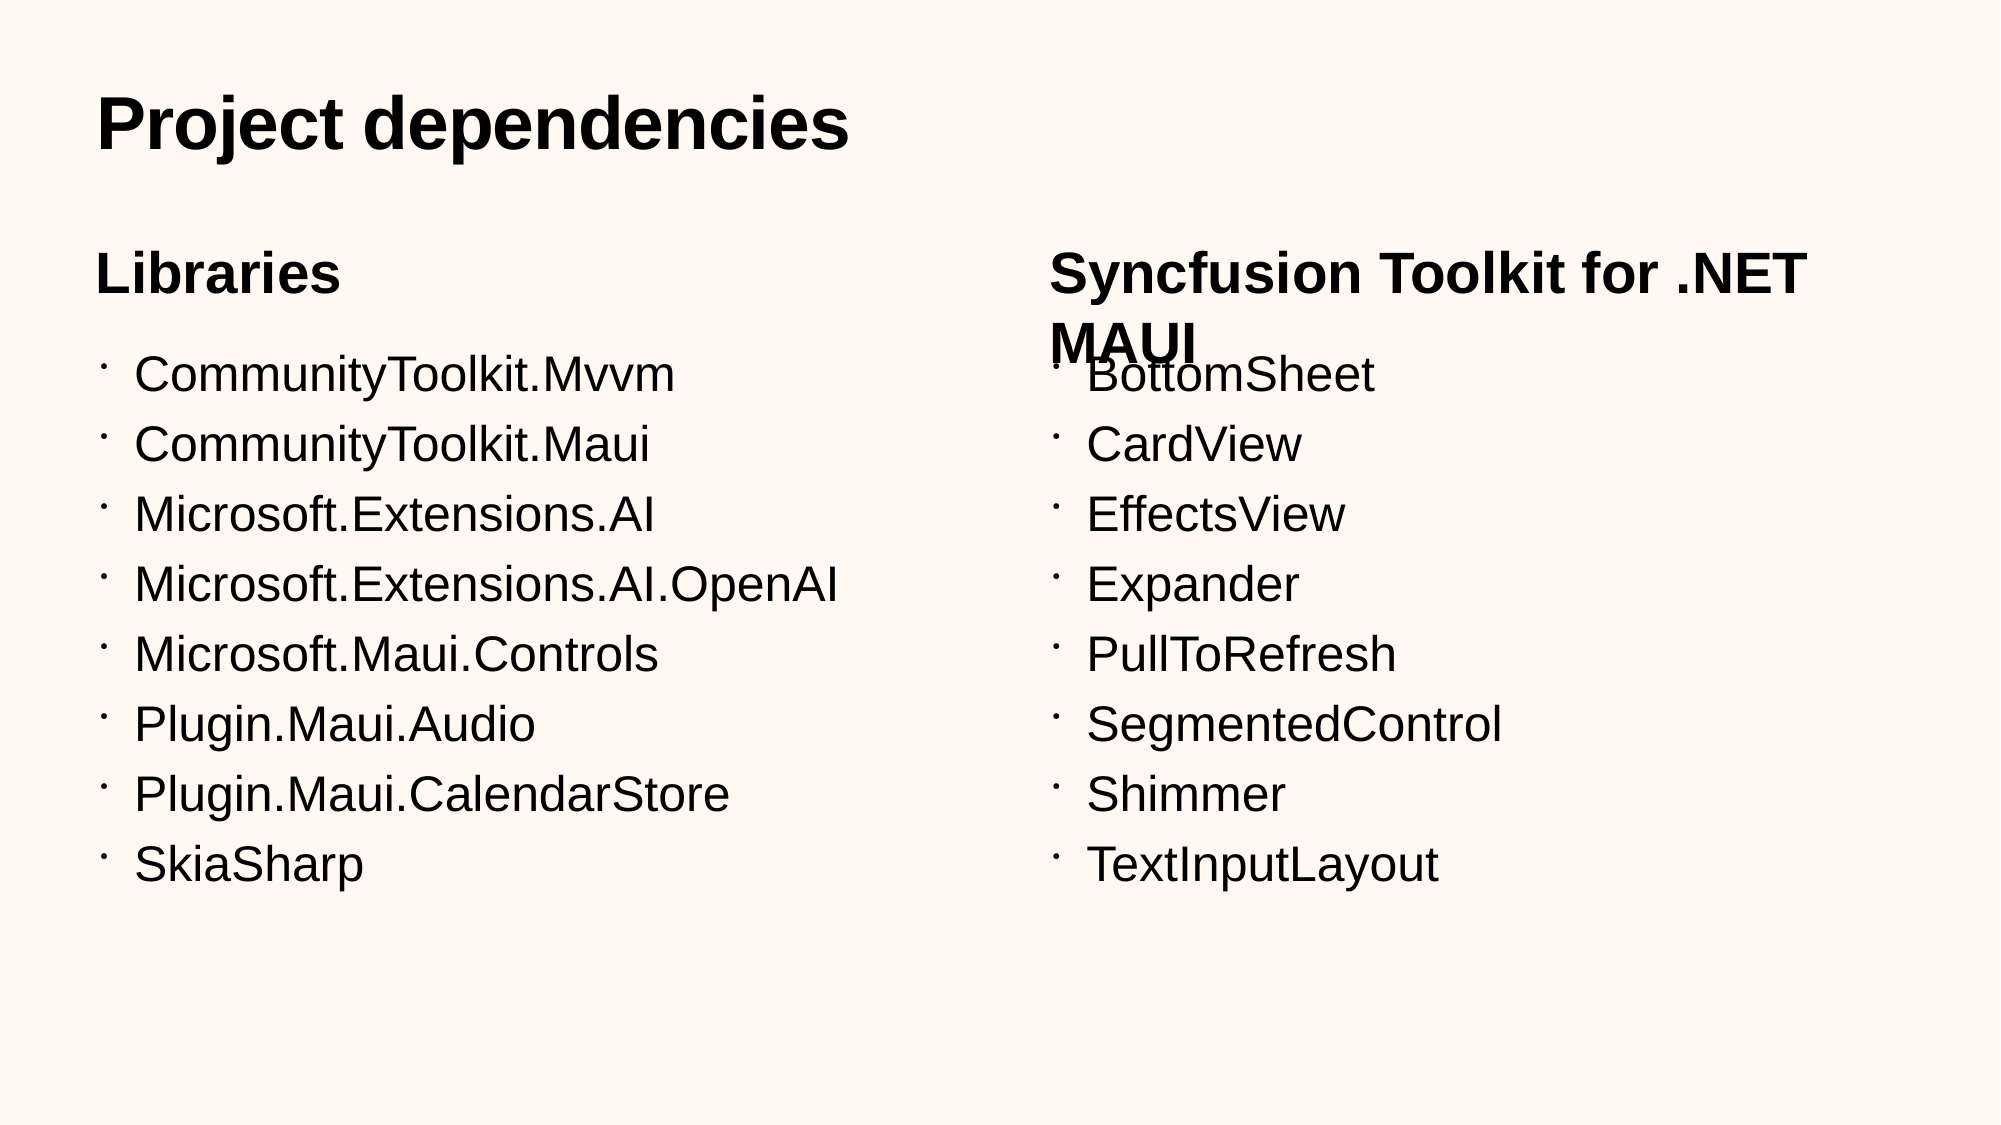

# Project dependencies
Libraries
Syncfusion Toolkit for .NET MAUI
CommunityToolkit.Mvvm
CommunityToolkit.Maui
Microsoft.Extensions.AI
Microsoft.Extensions.AI.OpenAI
Microsoft.Maui.Controls
Plugin.Maui.Audio
Plugin.Maui.CalendarStore
SkiaSharp

BottomSheet
CardView
EffectsView
Expander
PullToRefresh
SegmentedControl
Shimmer
TextInputLayout